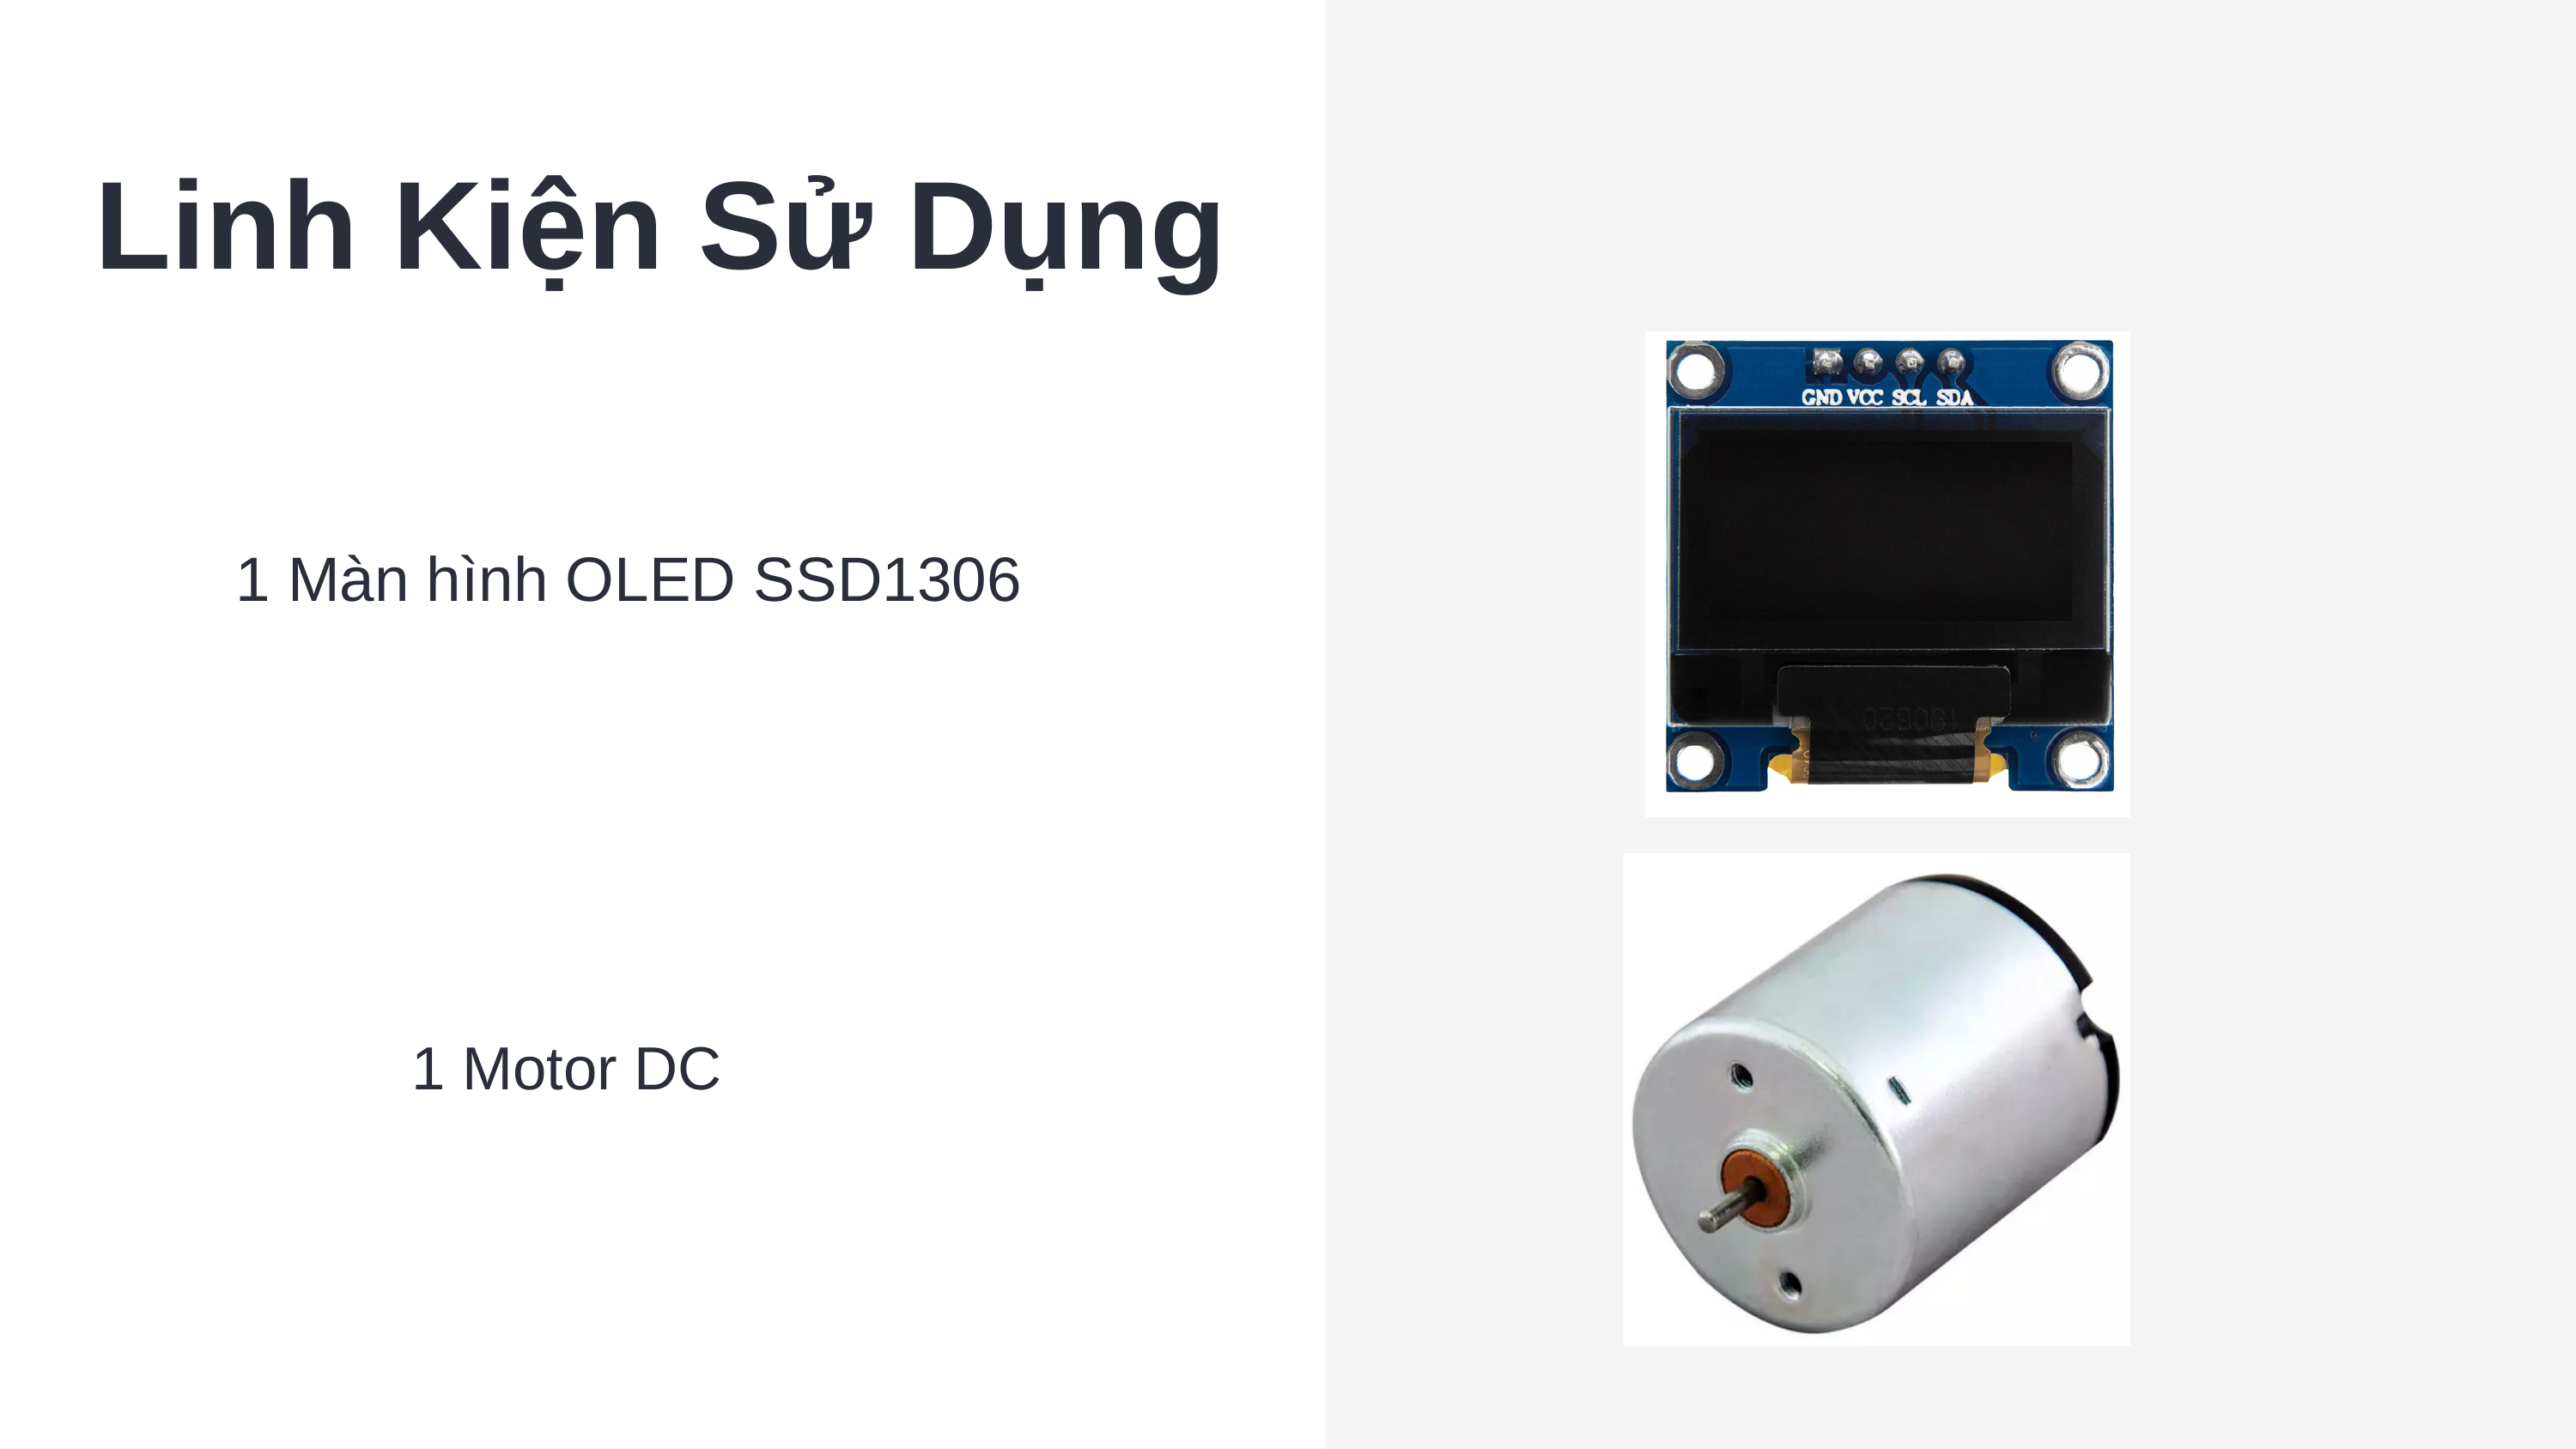

Linh Kiện Sử Dụng

1 Màn hình OLED SSD1306

1 Motor DC